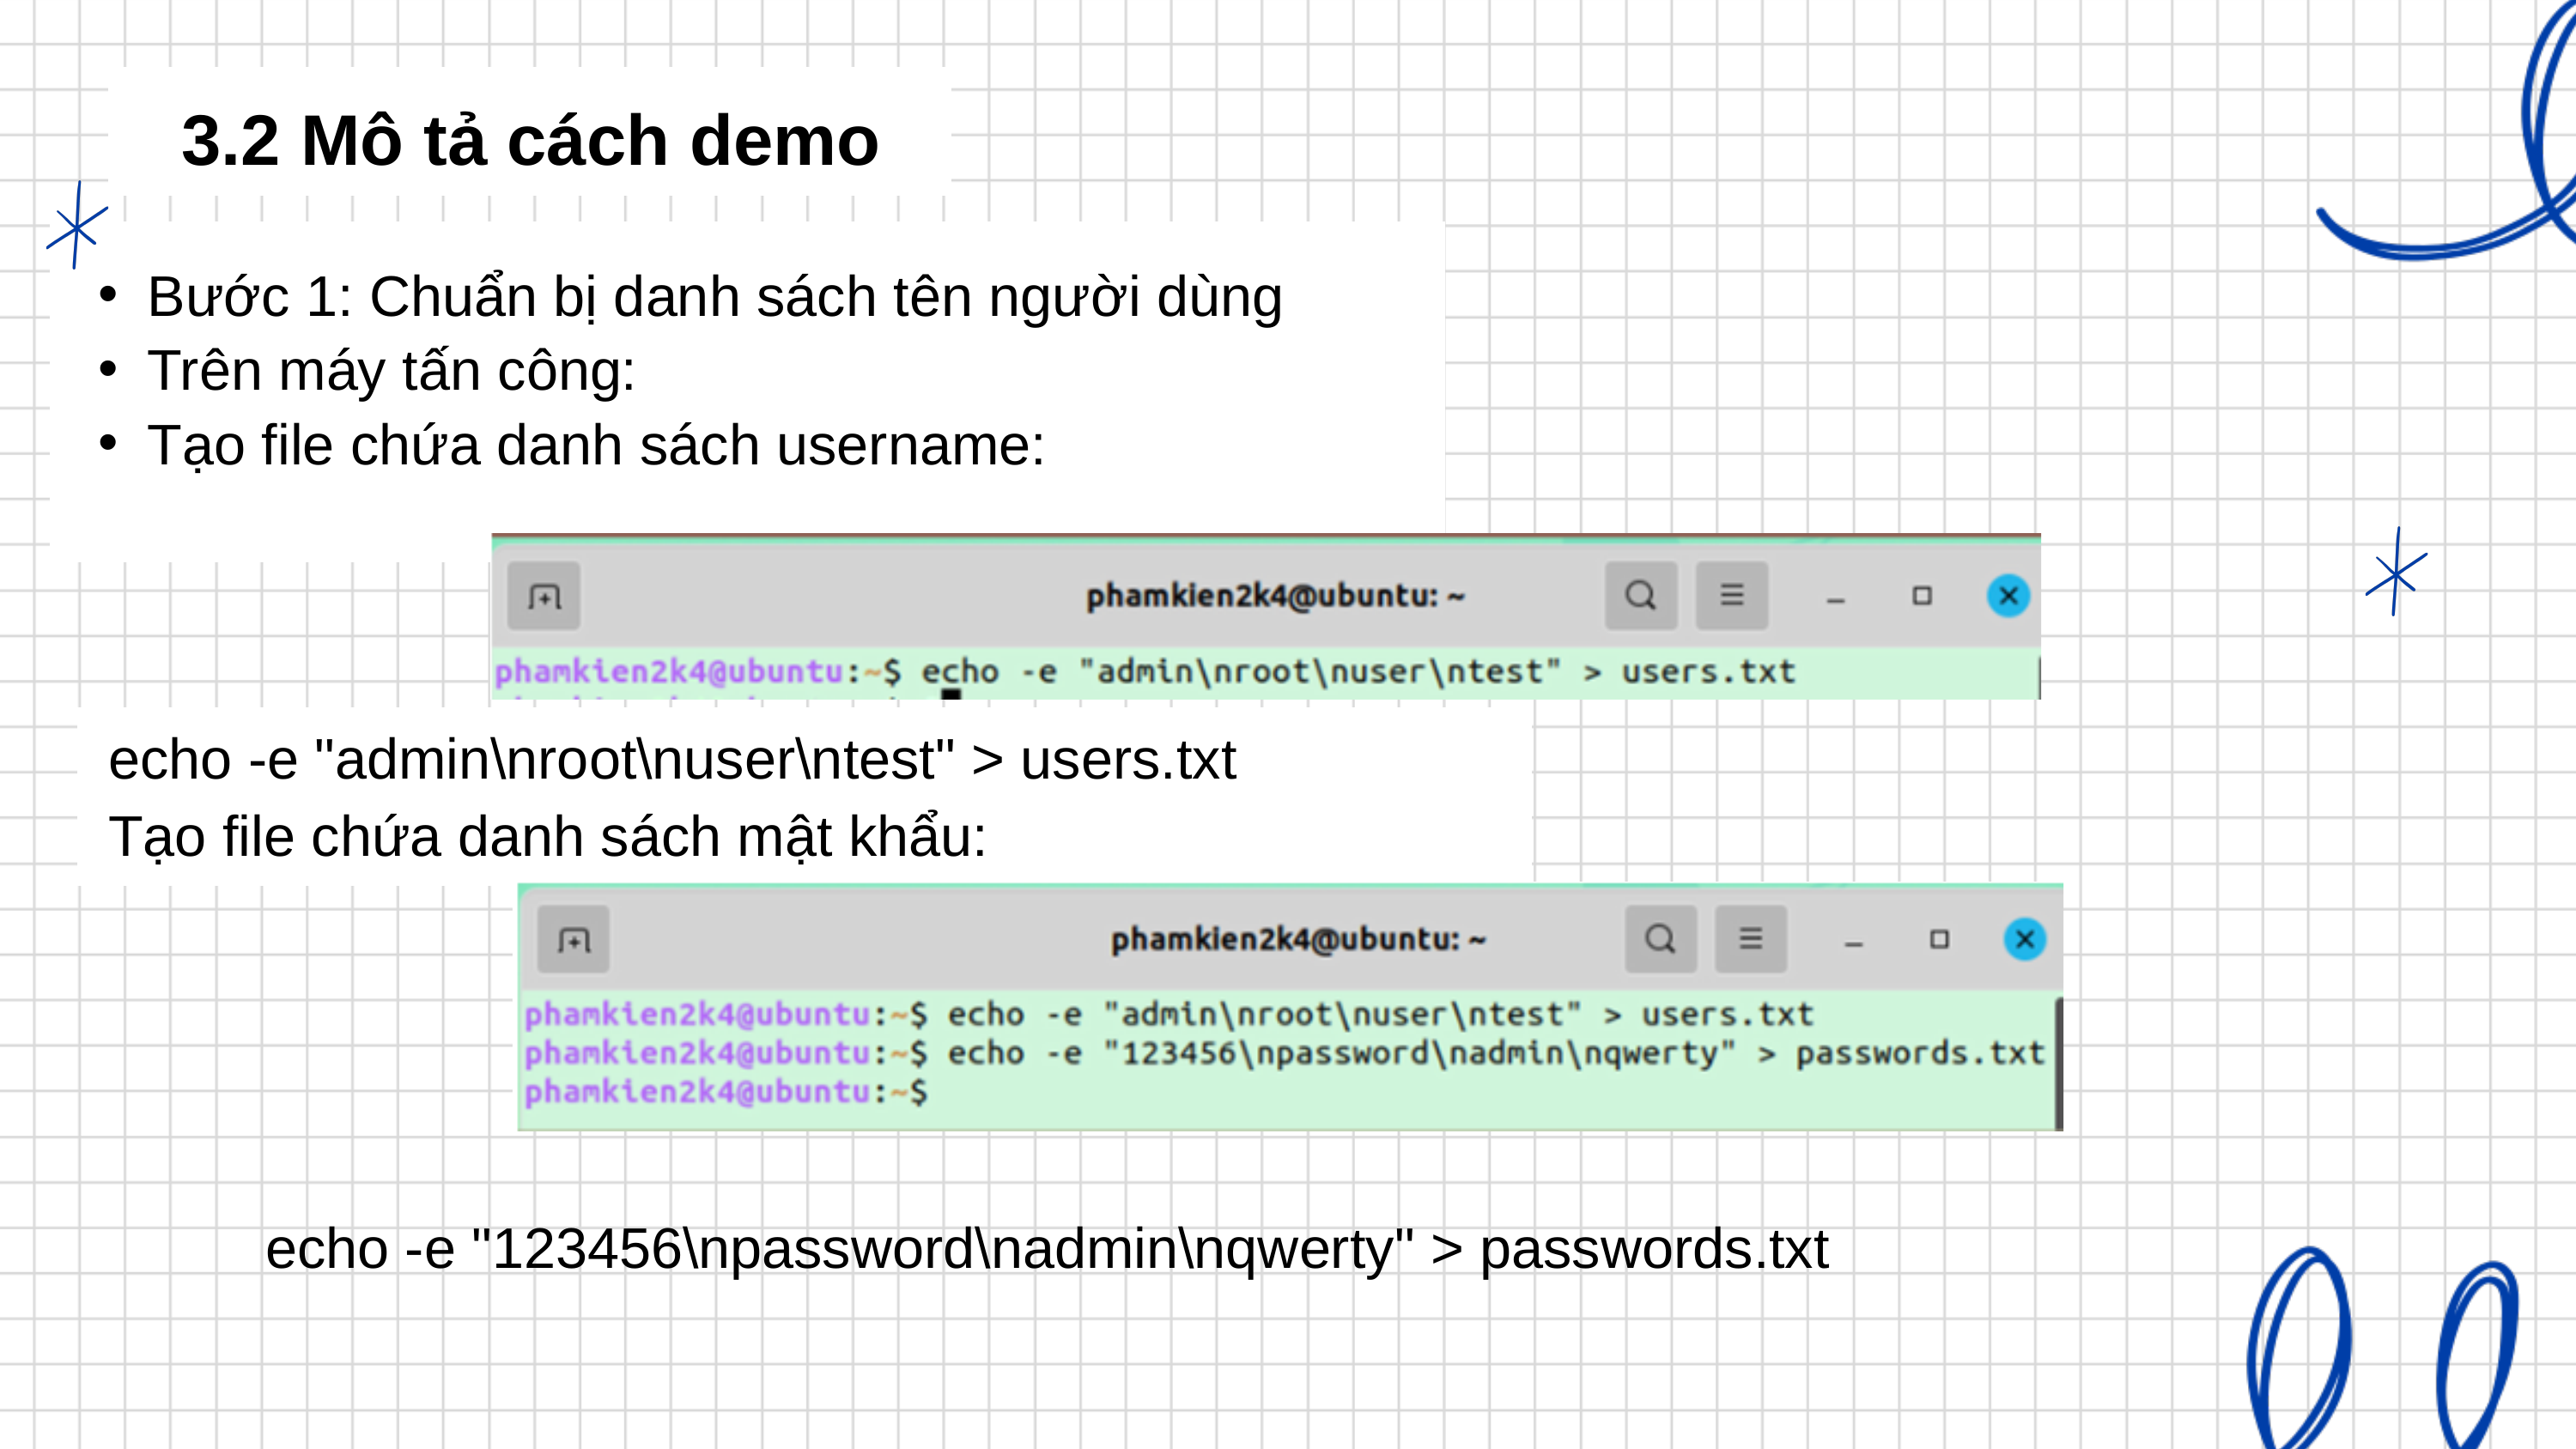

3.2 Mô tả cách demo

Bước 1: Chuẩn bị danh sách tên người dùng
Trên máy tấn công:
Tạo file chứa danh sách username:

echo -e "admin\nroot\nuser\ntest" > users.txt
Tạo file chứa danh sách mật khẩu:

echo -e "123456\npassword\nadmin\nqwerty" > passwords.txt